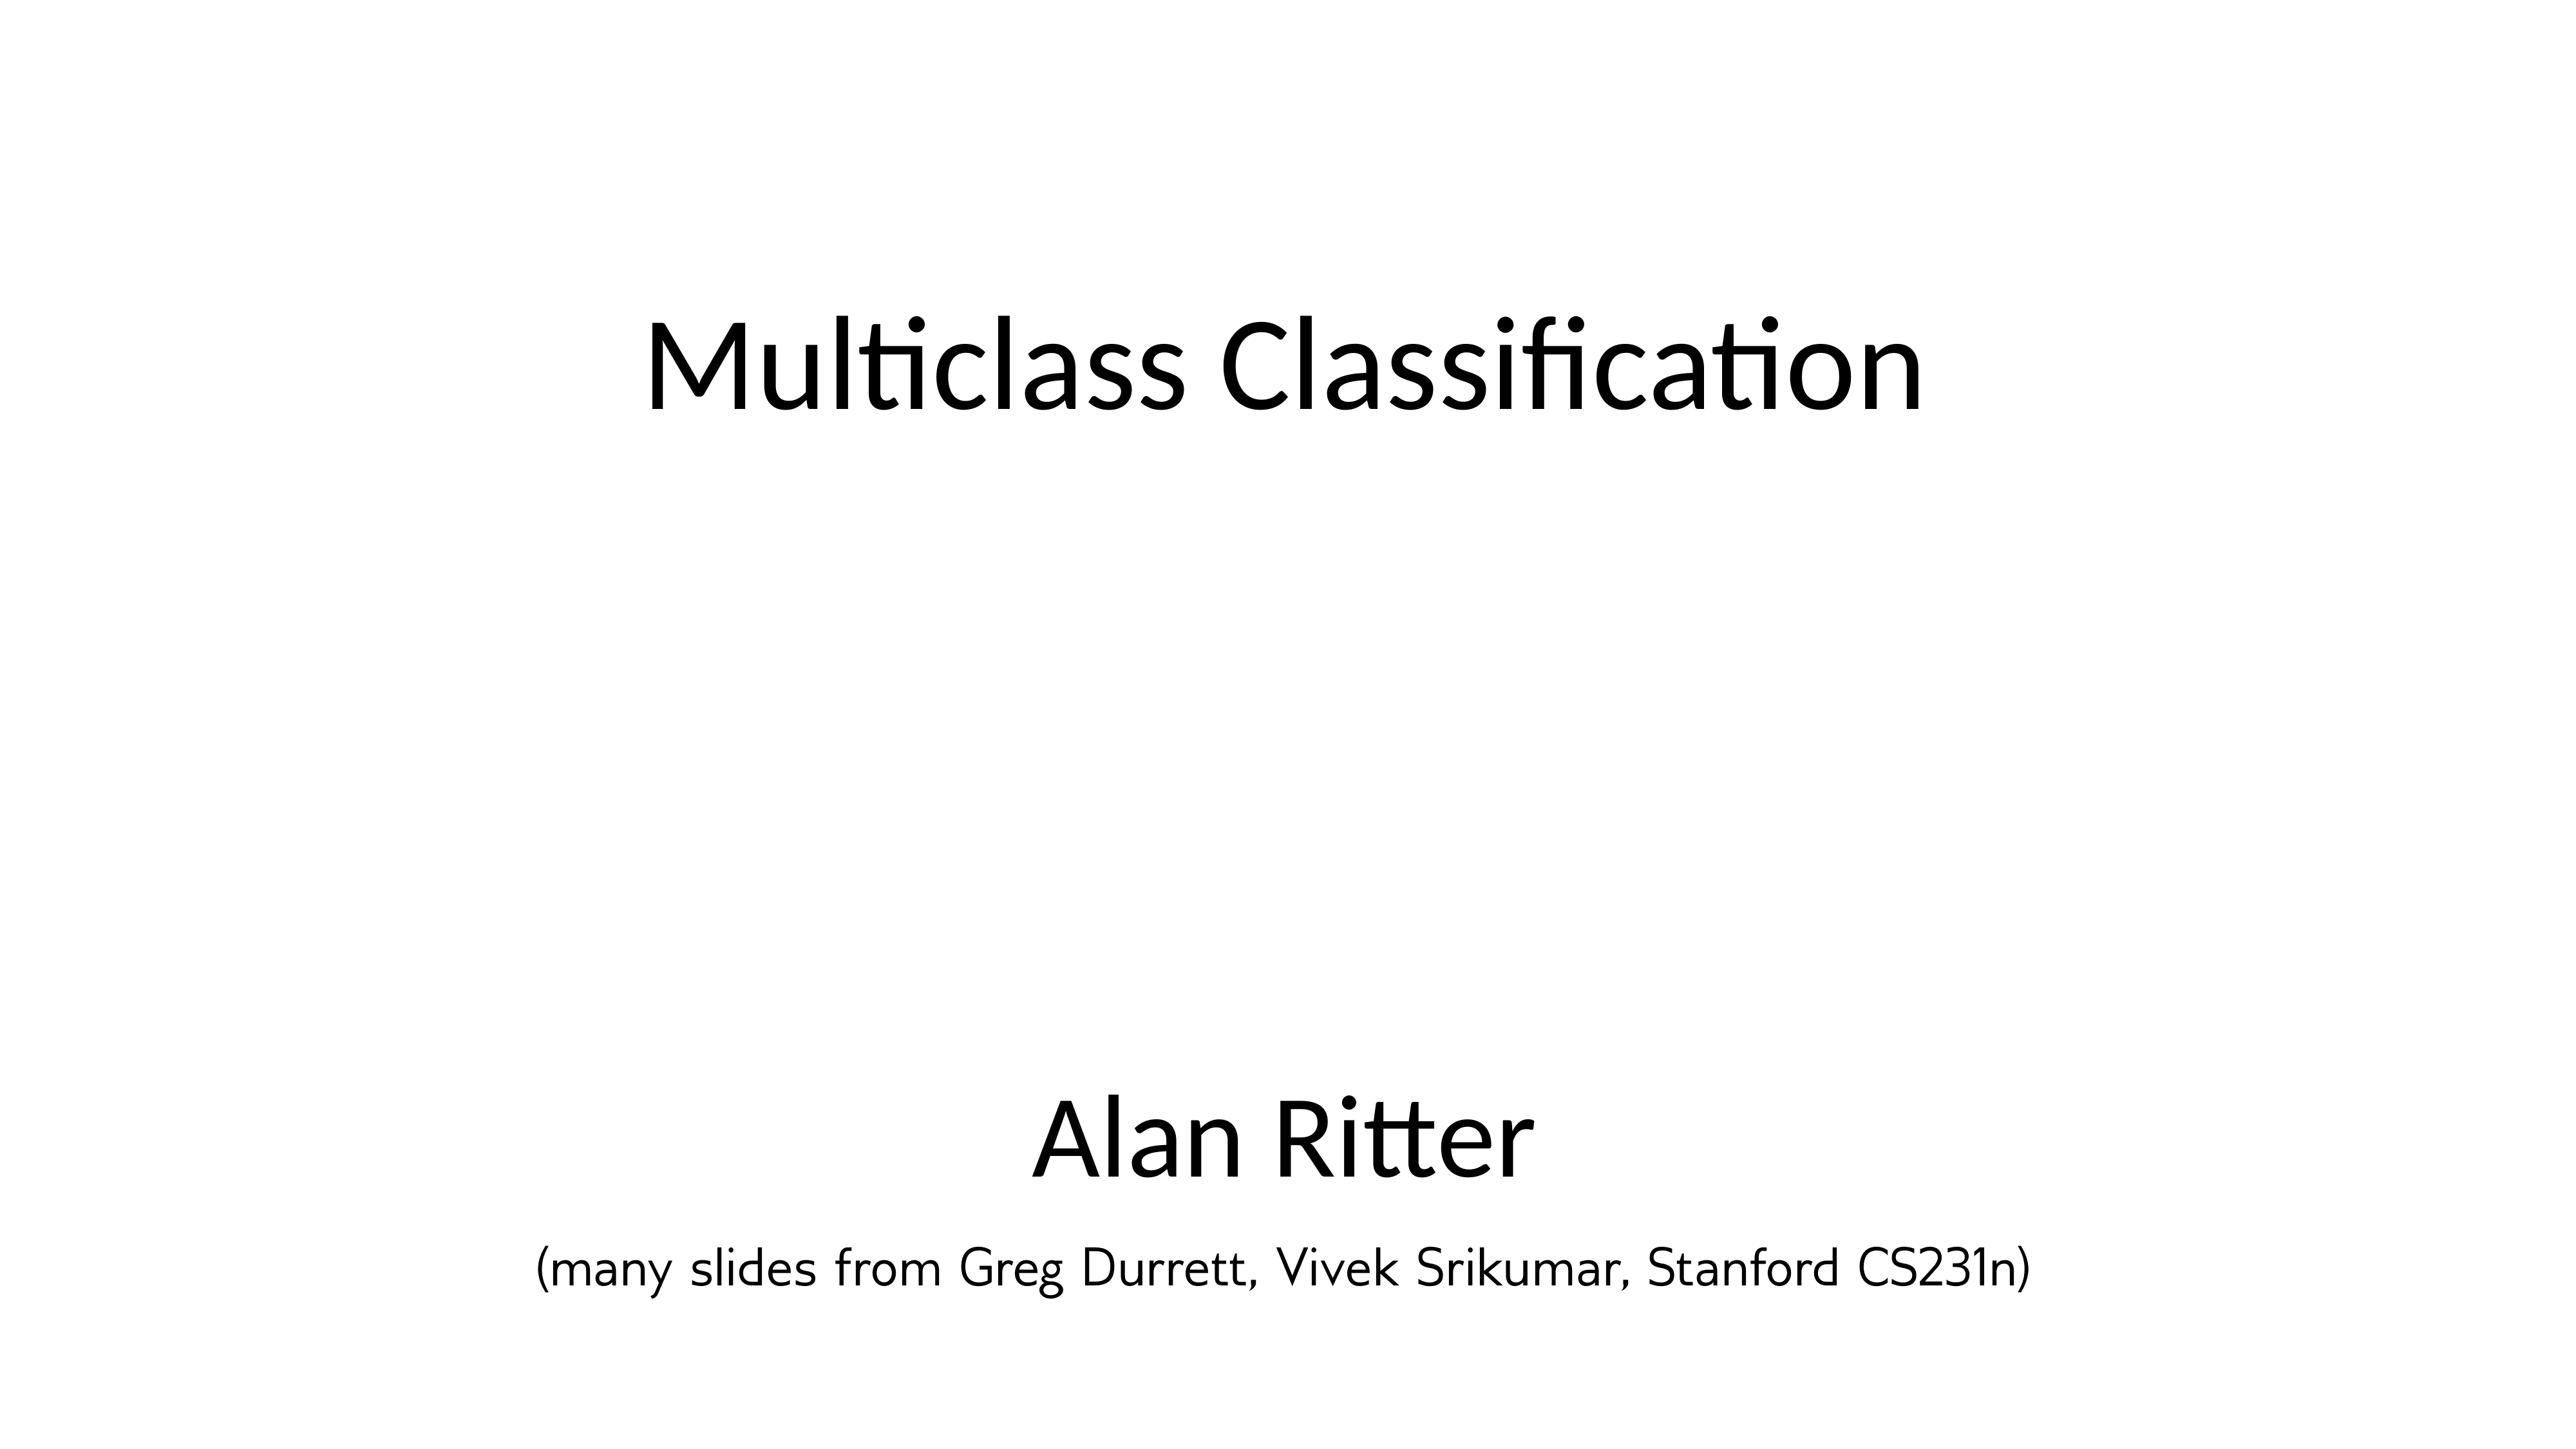

# Multiclass Classification
Alan Ritter
(many slides from Greg Durrett, Vivek Srikumar, Stanford CS231n)